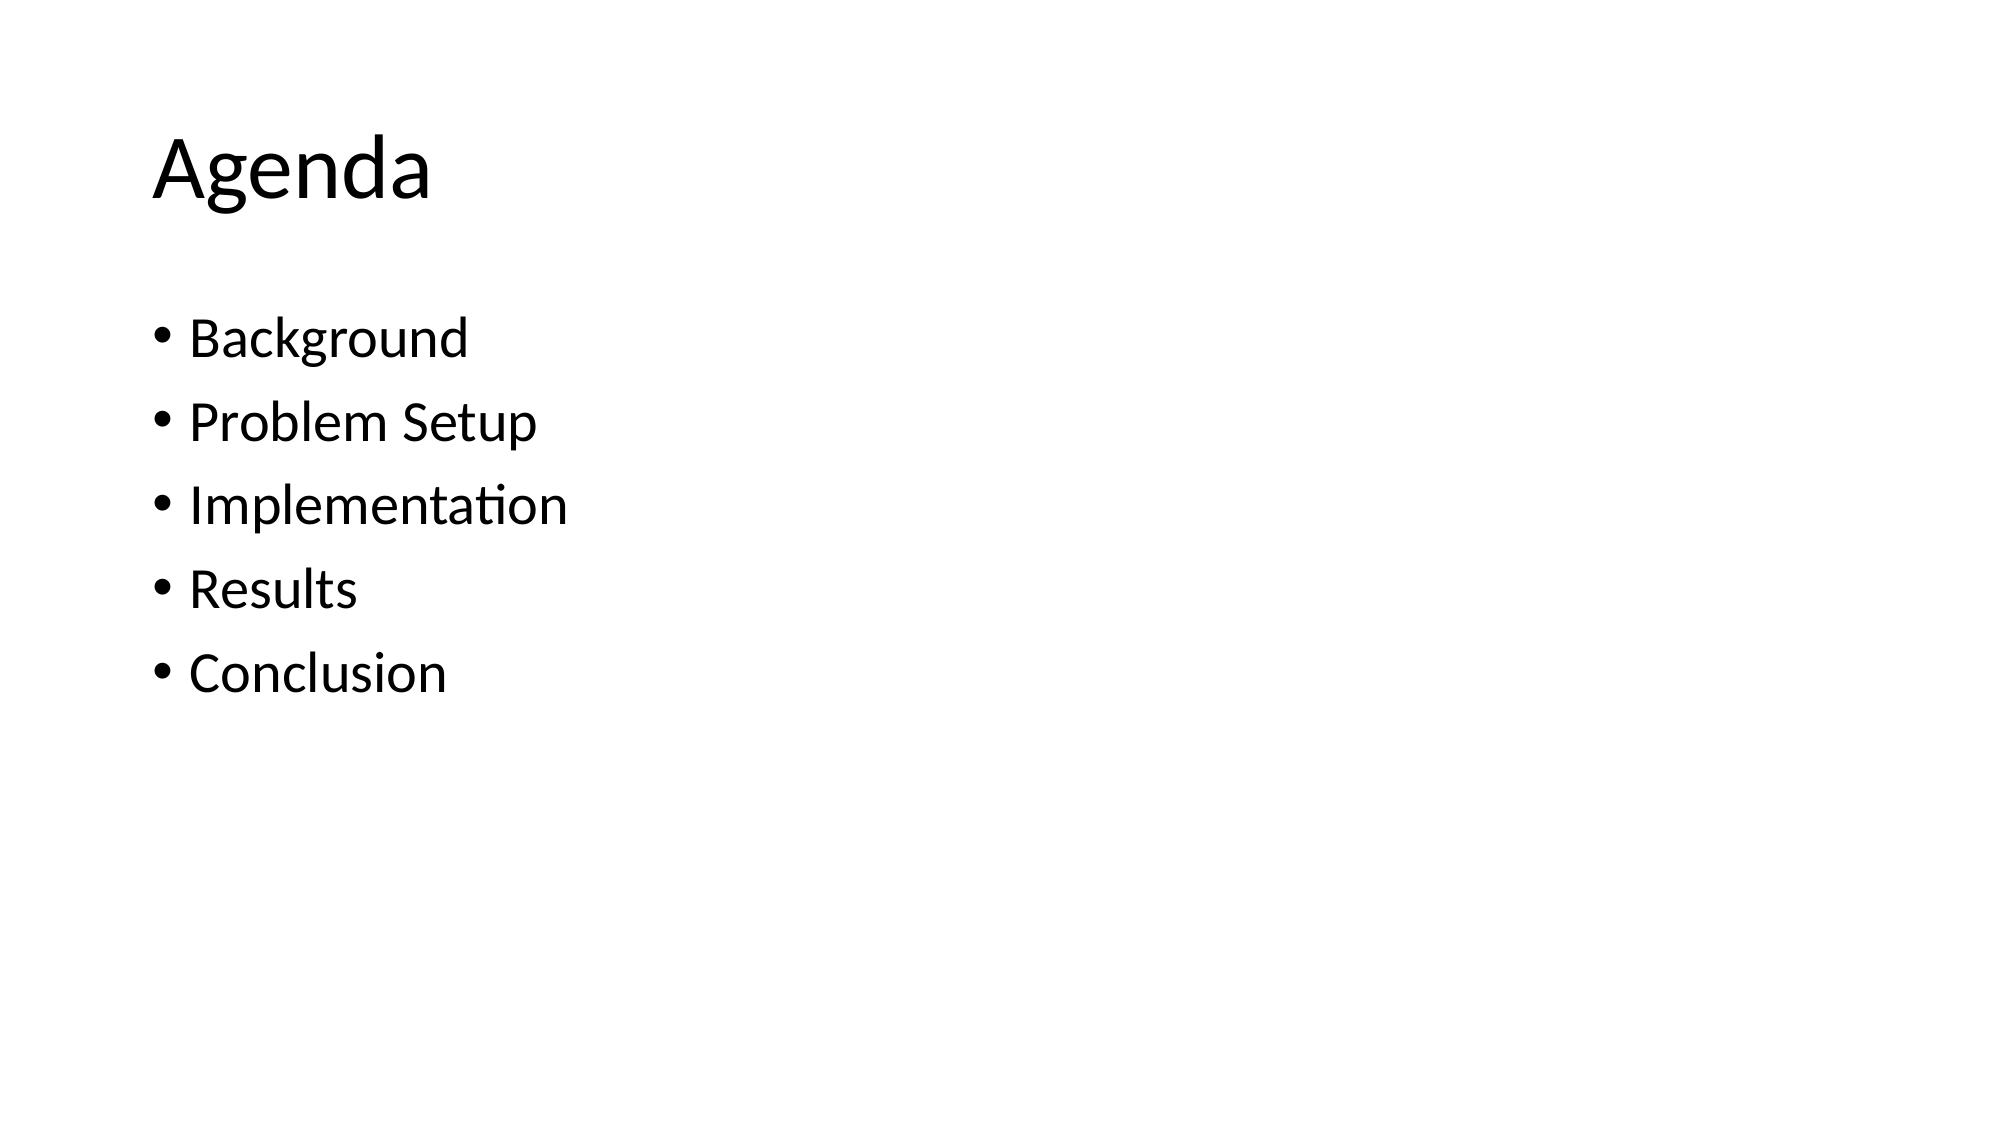

# Agenda
Background
Problem Setup
Implementation
Results
Conclusion